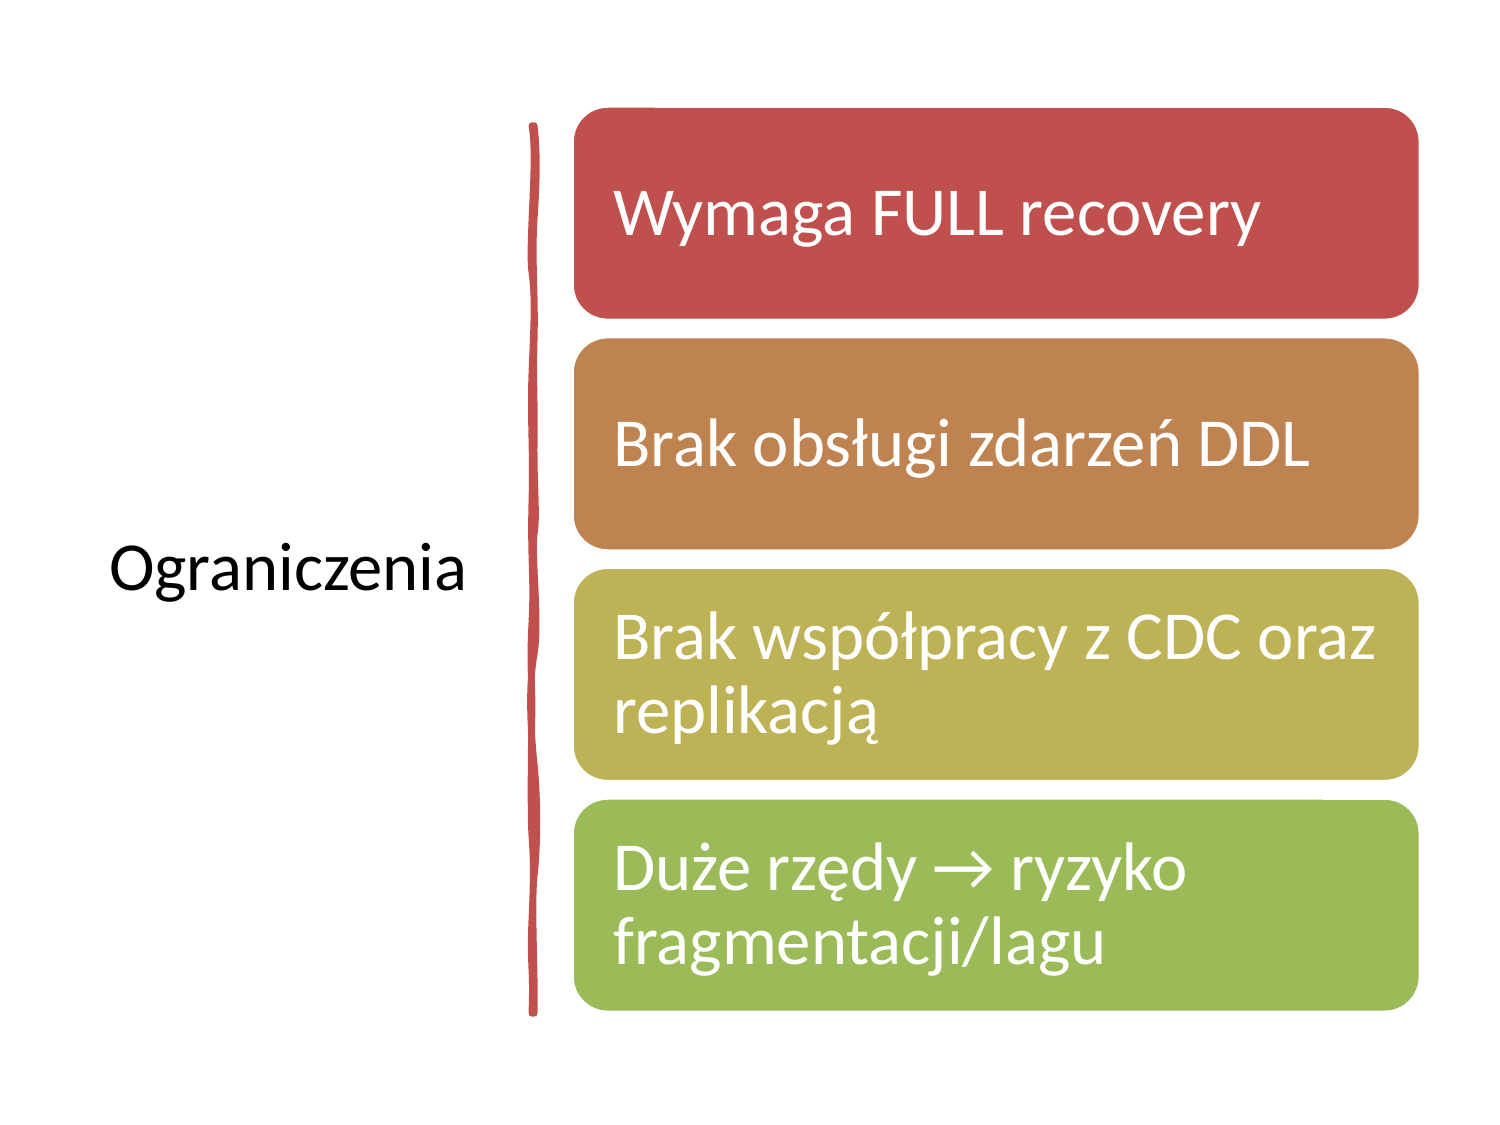

Wymaga FULL recovery
Brak obsługi zdarzeń DDL
Brak współpracy z CDC oraz replikacją
Duże rzędy → ryzyko fragmentacji/lagu
# Ograniczenia